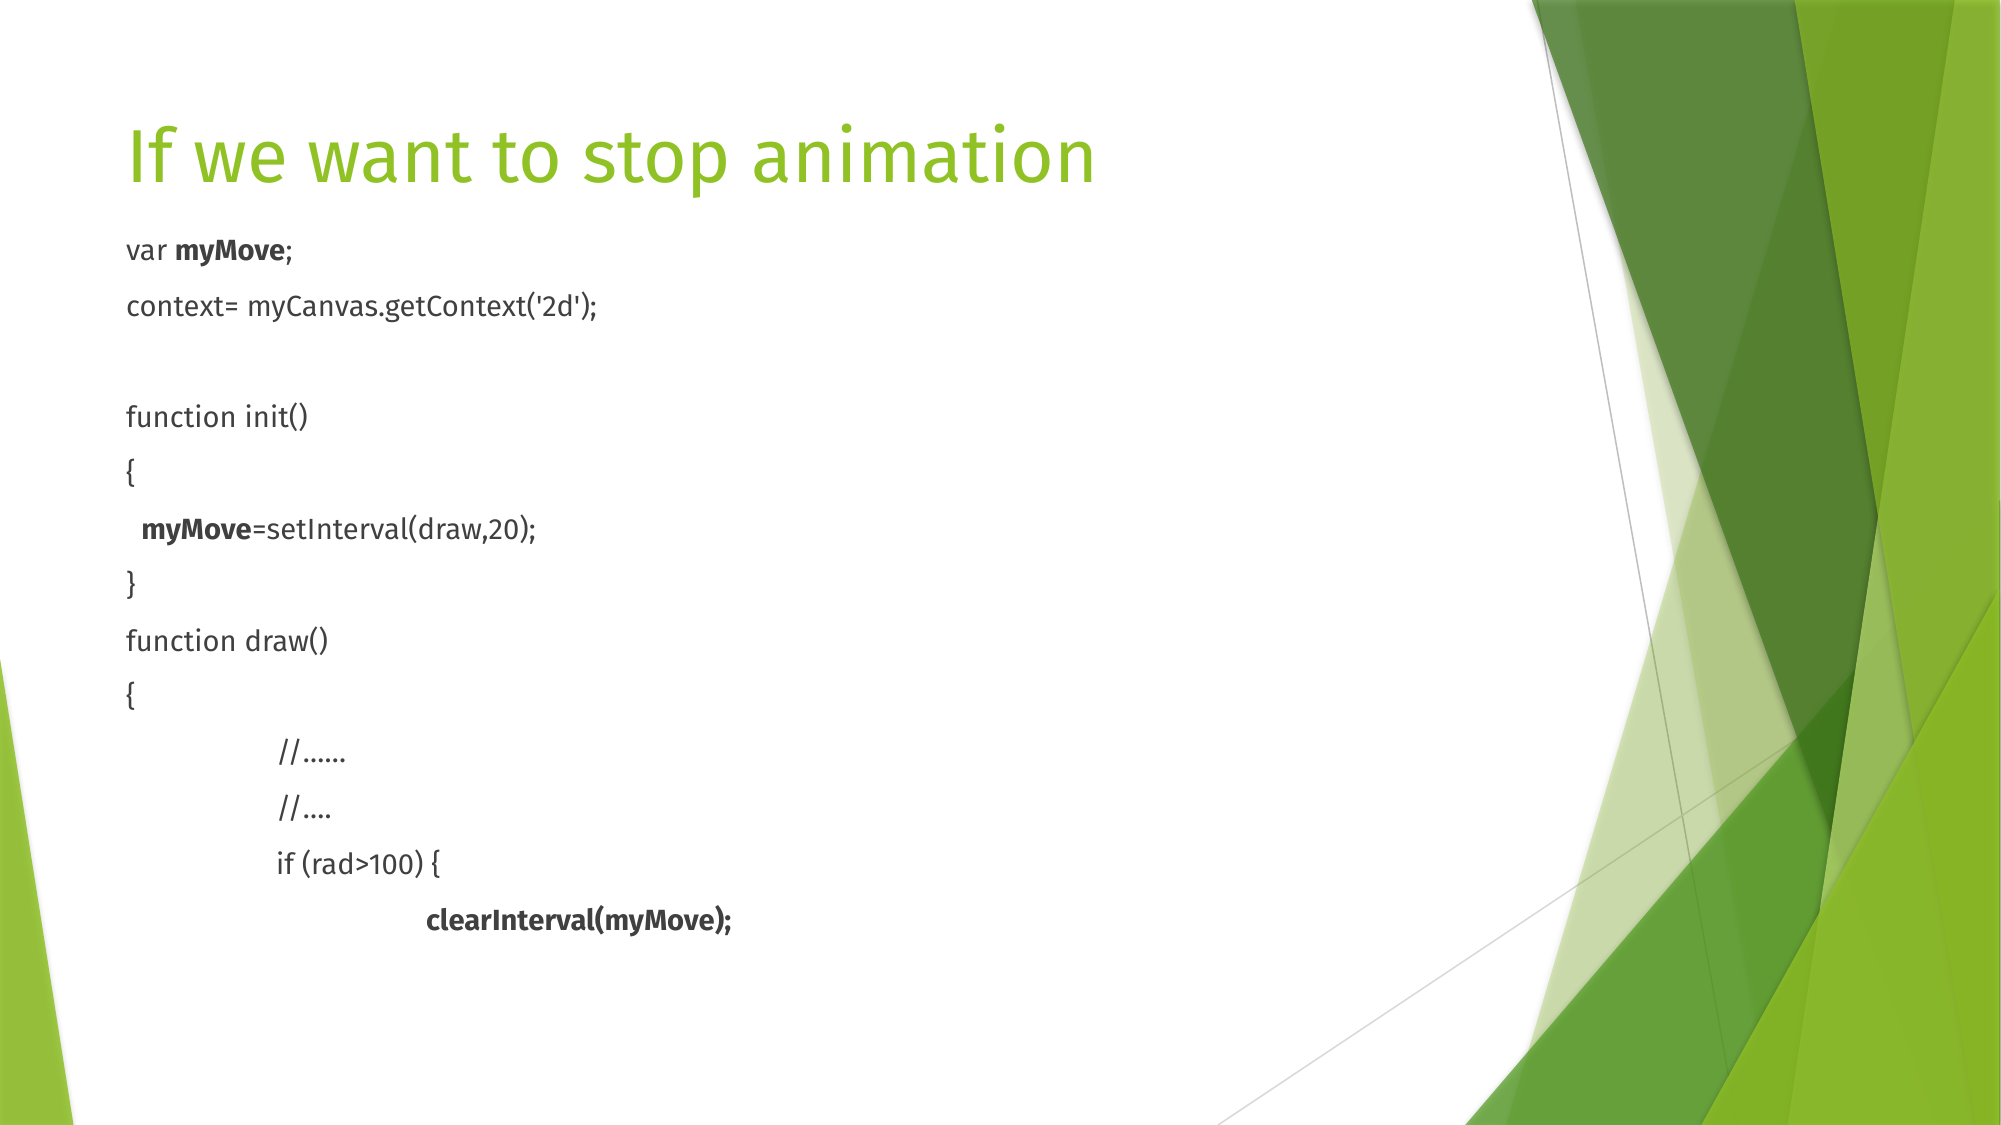

# If we want to stop animation
var myMove;
context= myCanvas.getContext('2d');

function init()
{
  myMove=setInterval(draw,20);
}
function draw()
{
	//……
	//….
	if (rad>100) {
		clearInterval(myMove);